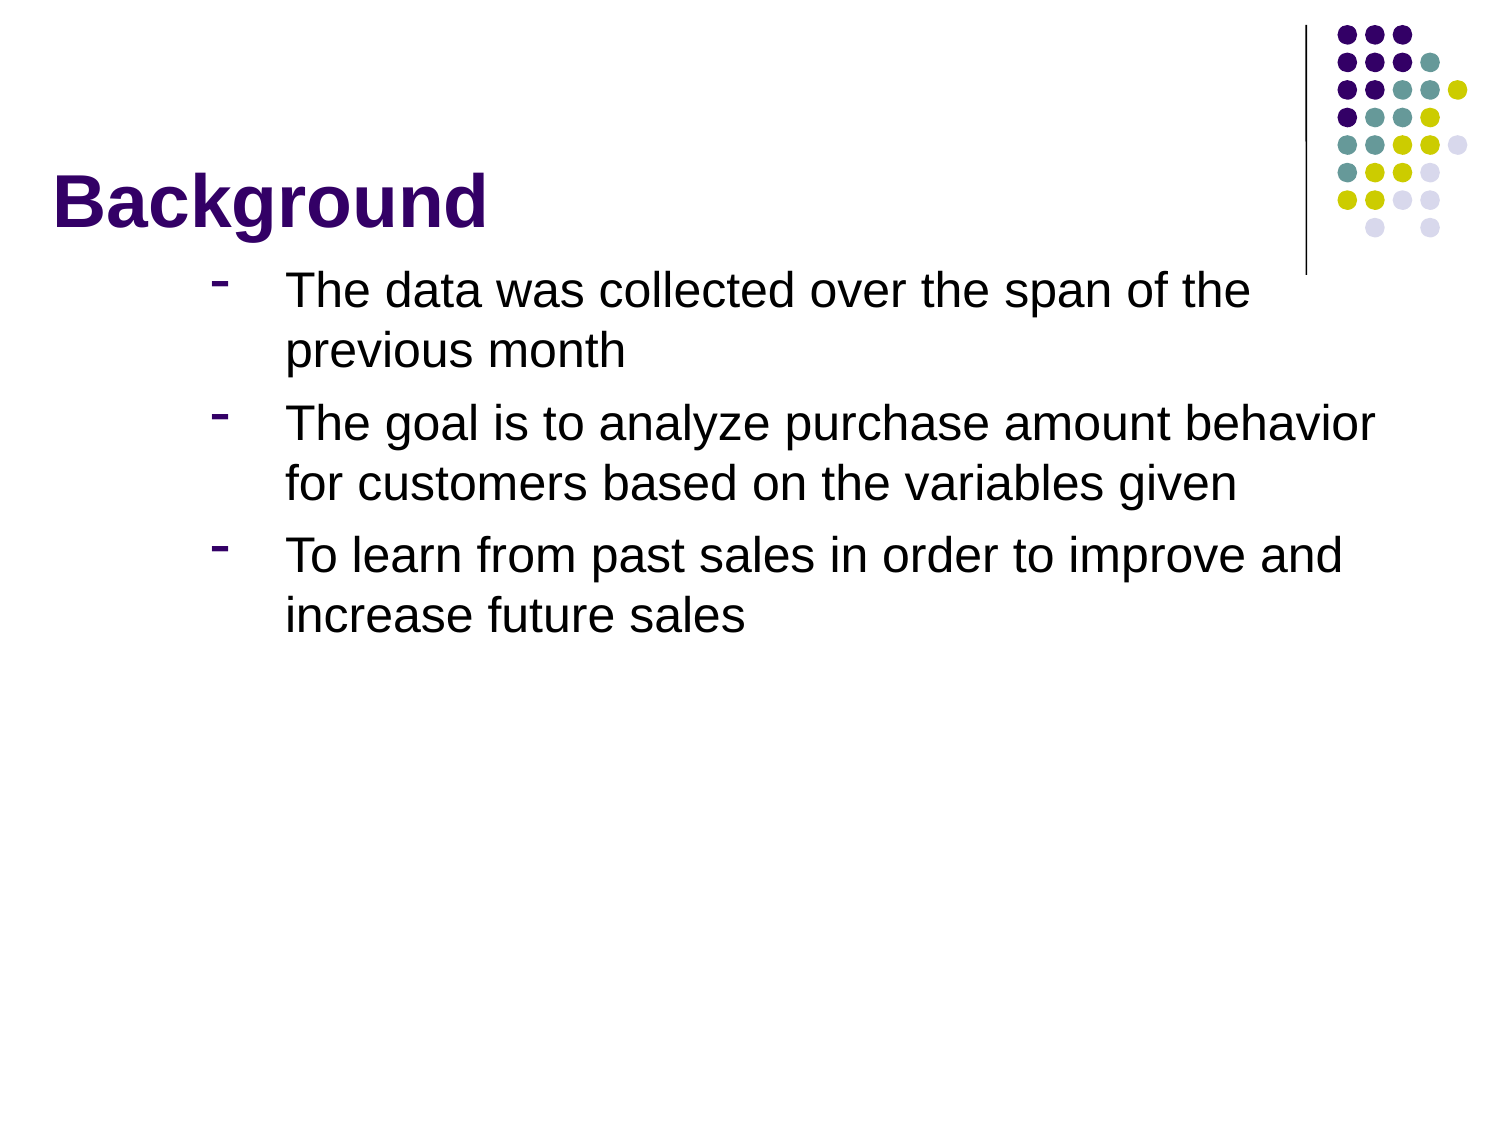

# Background
The data was collected over the span of the previous month
The goal is to analyze purchase amount behavior for customers based on the variables given
To learn from past sales in order to improve and increase future sales